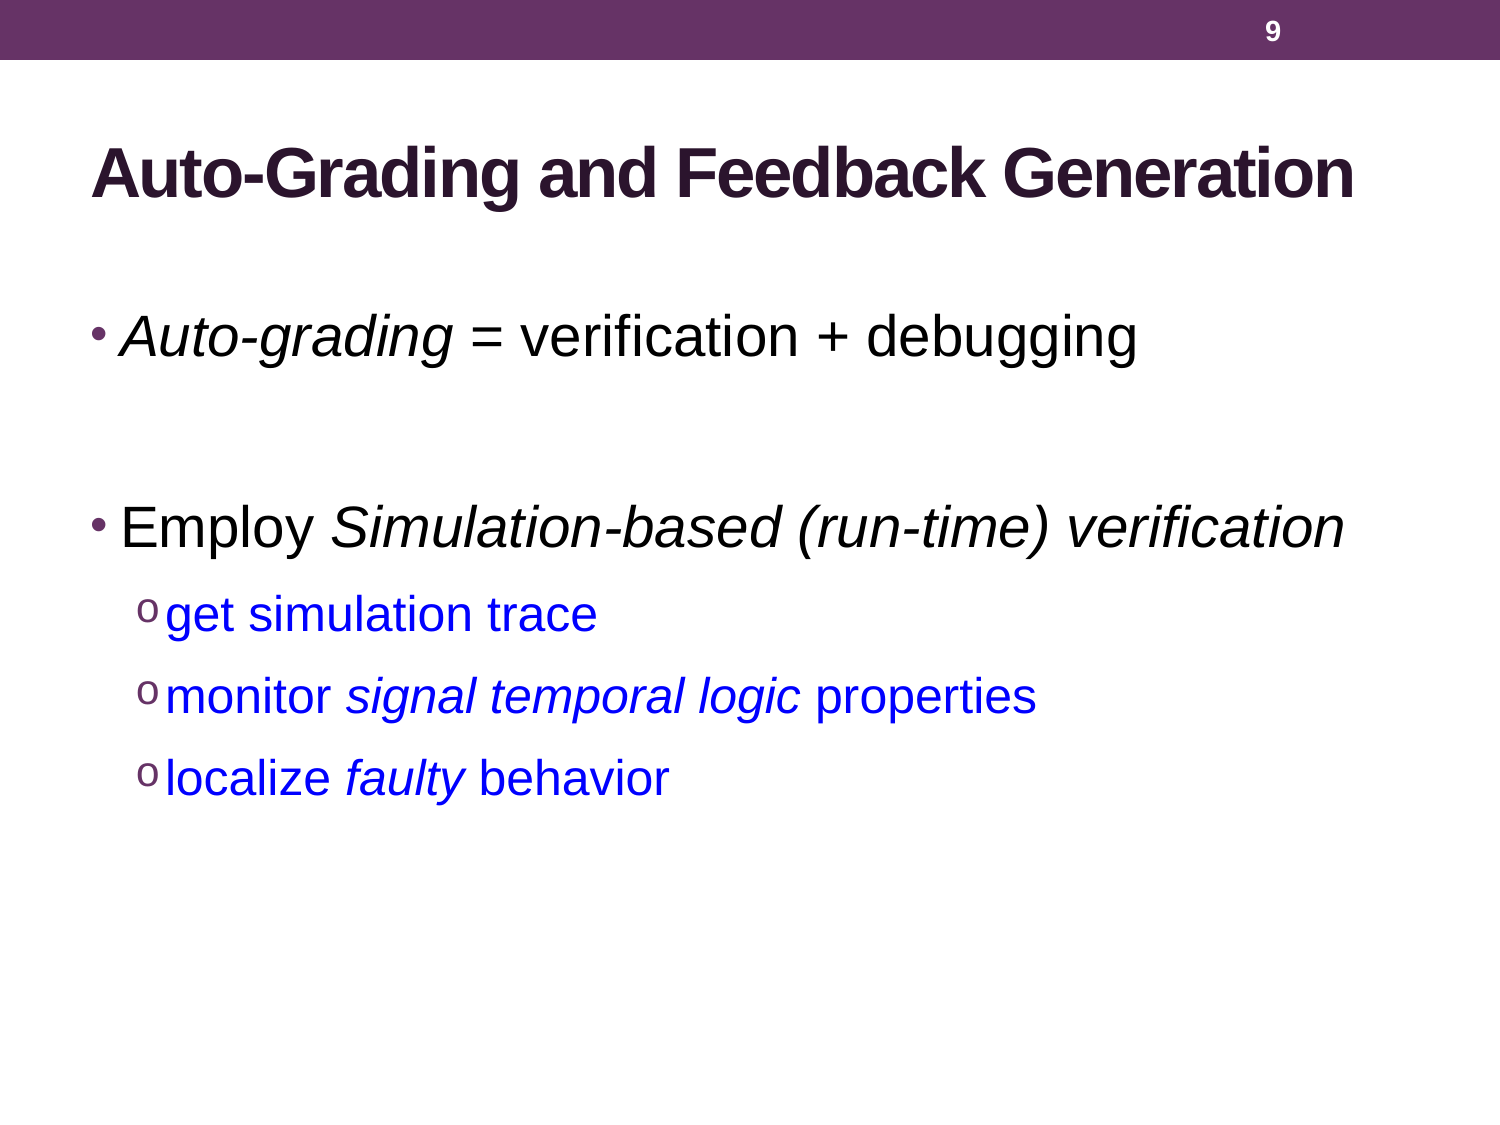

9
# Auto-Grading and Feedback Generation
Auto-grading = verification + debugging

Employ Simulation-based (run-time) verification
get simulation trace
monitor signal temporal logic properties
localize faulty behavior